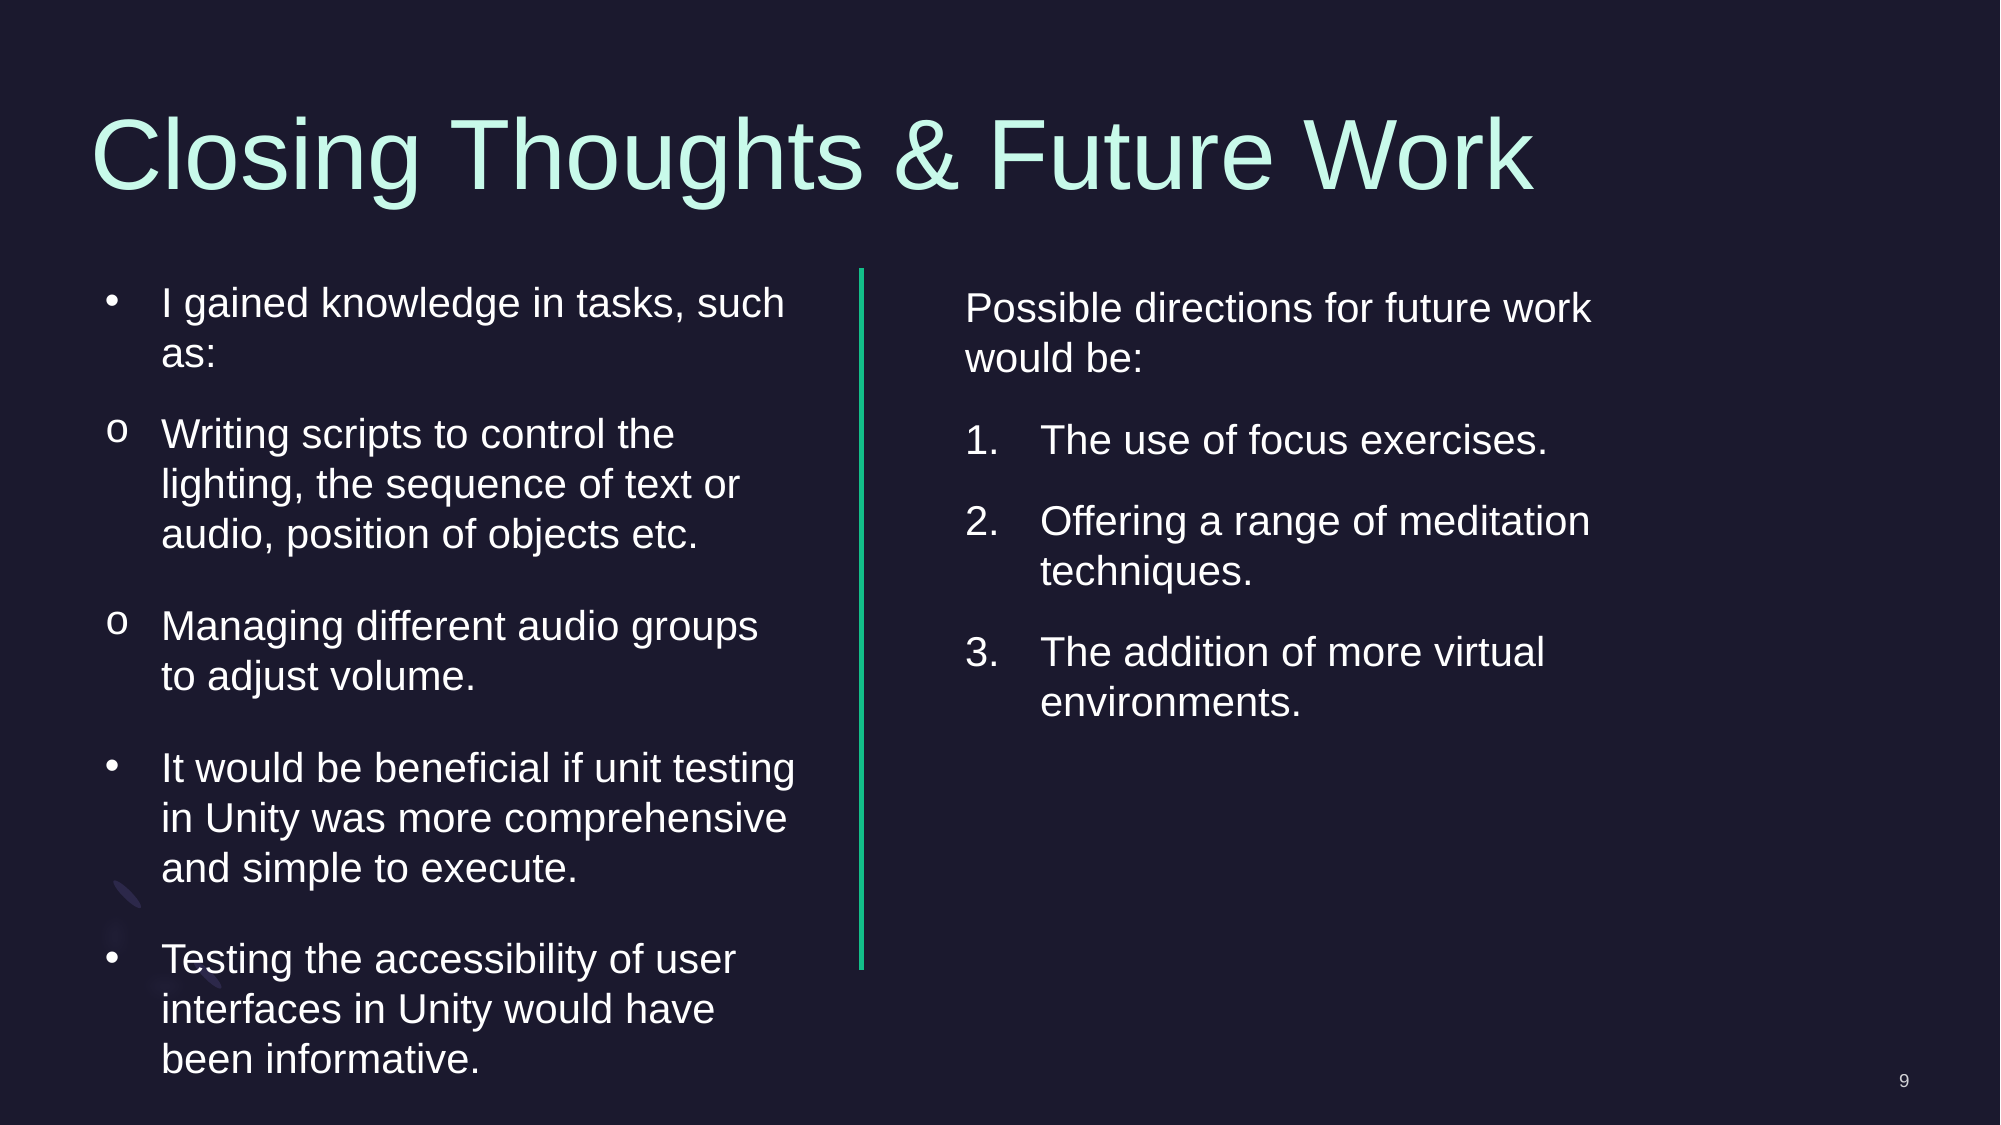

# Closing Thoughts & Future Work
I gained knowledge in tasks, such as:
Writing scripts to control the lighting, the sequence of text or audio, position of objects etc.
Managing different audio groups to adjust volume.
It would be beneficial if unit testing in Unity was more comprehensive and simple to execute.
Testing the accessibility of user interfaces in Unity would have been informative.
Possible directions for future work would be:
The use of focus exercises.
Offering a range of meditation techniques.
The addition of more virtual environments.
9